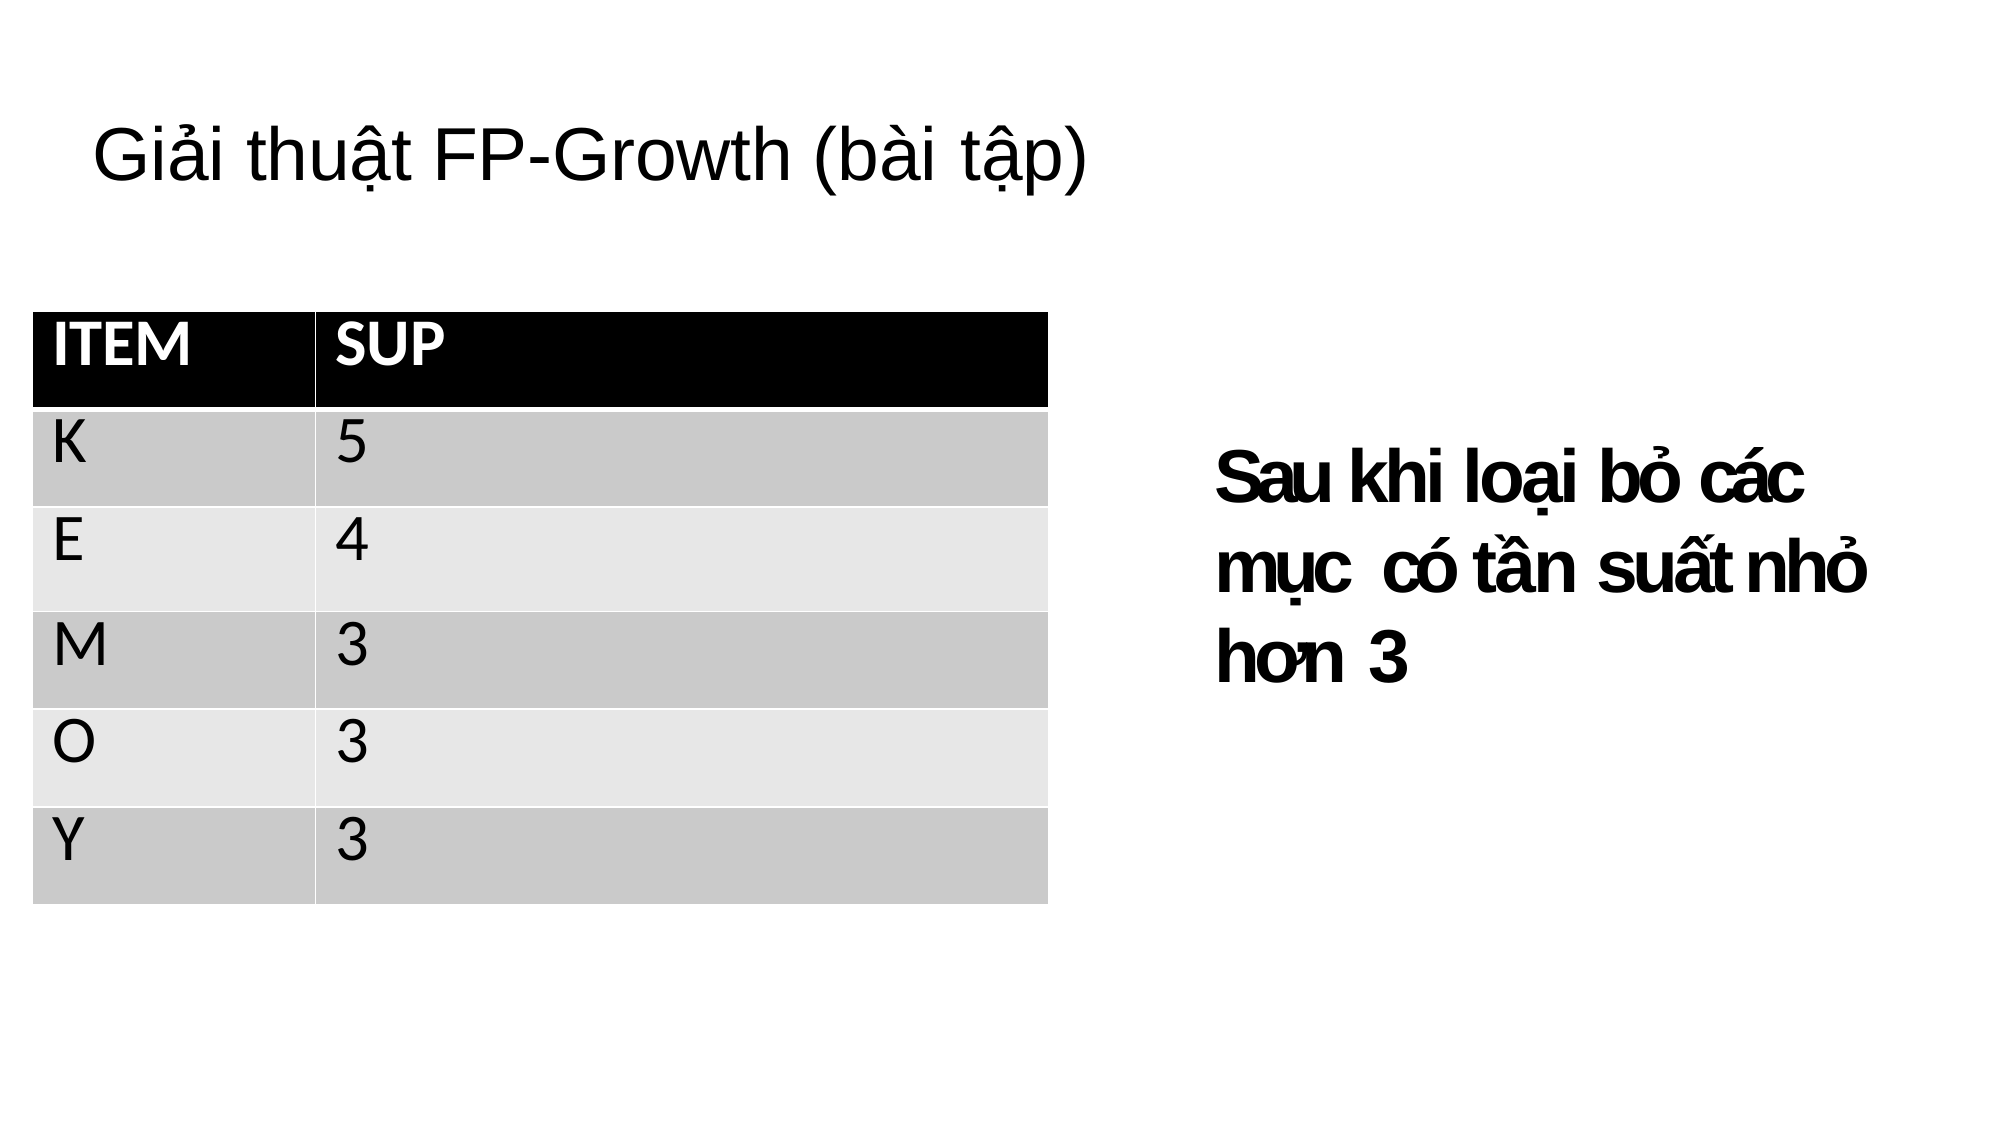

# Giải thuật FP-Growth (bài tập)
| ITEM | SUP |
| --- | --- |
| K | 5 |
| E | 4 |
| M | 3 |
| O | 3 |
| Y | 3 |
Sau khi loại bỏ các mục  có tần suất nhỏ hơn 3